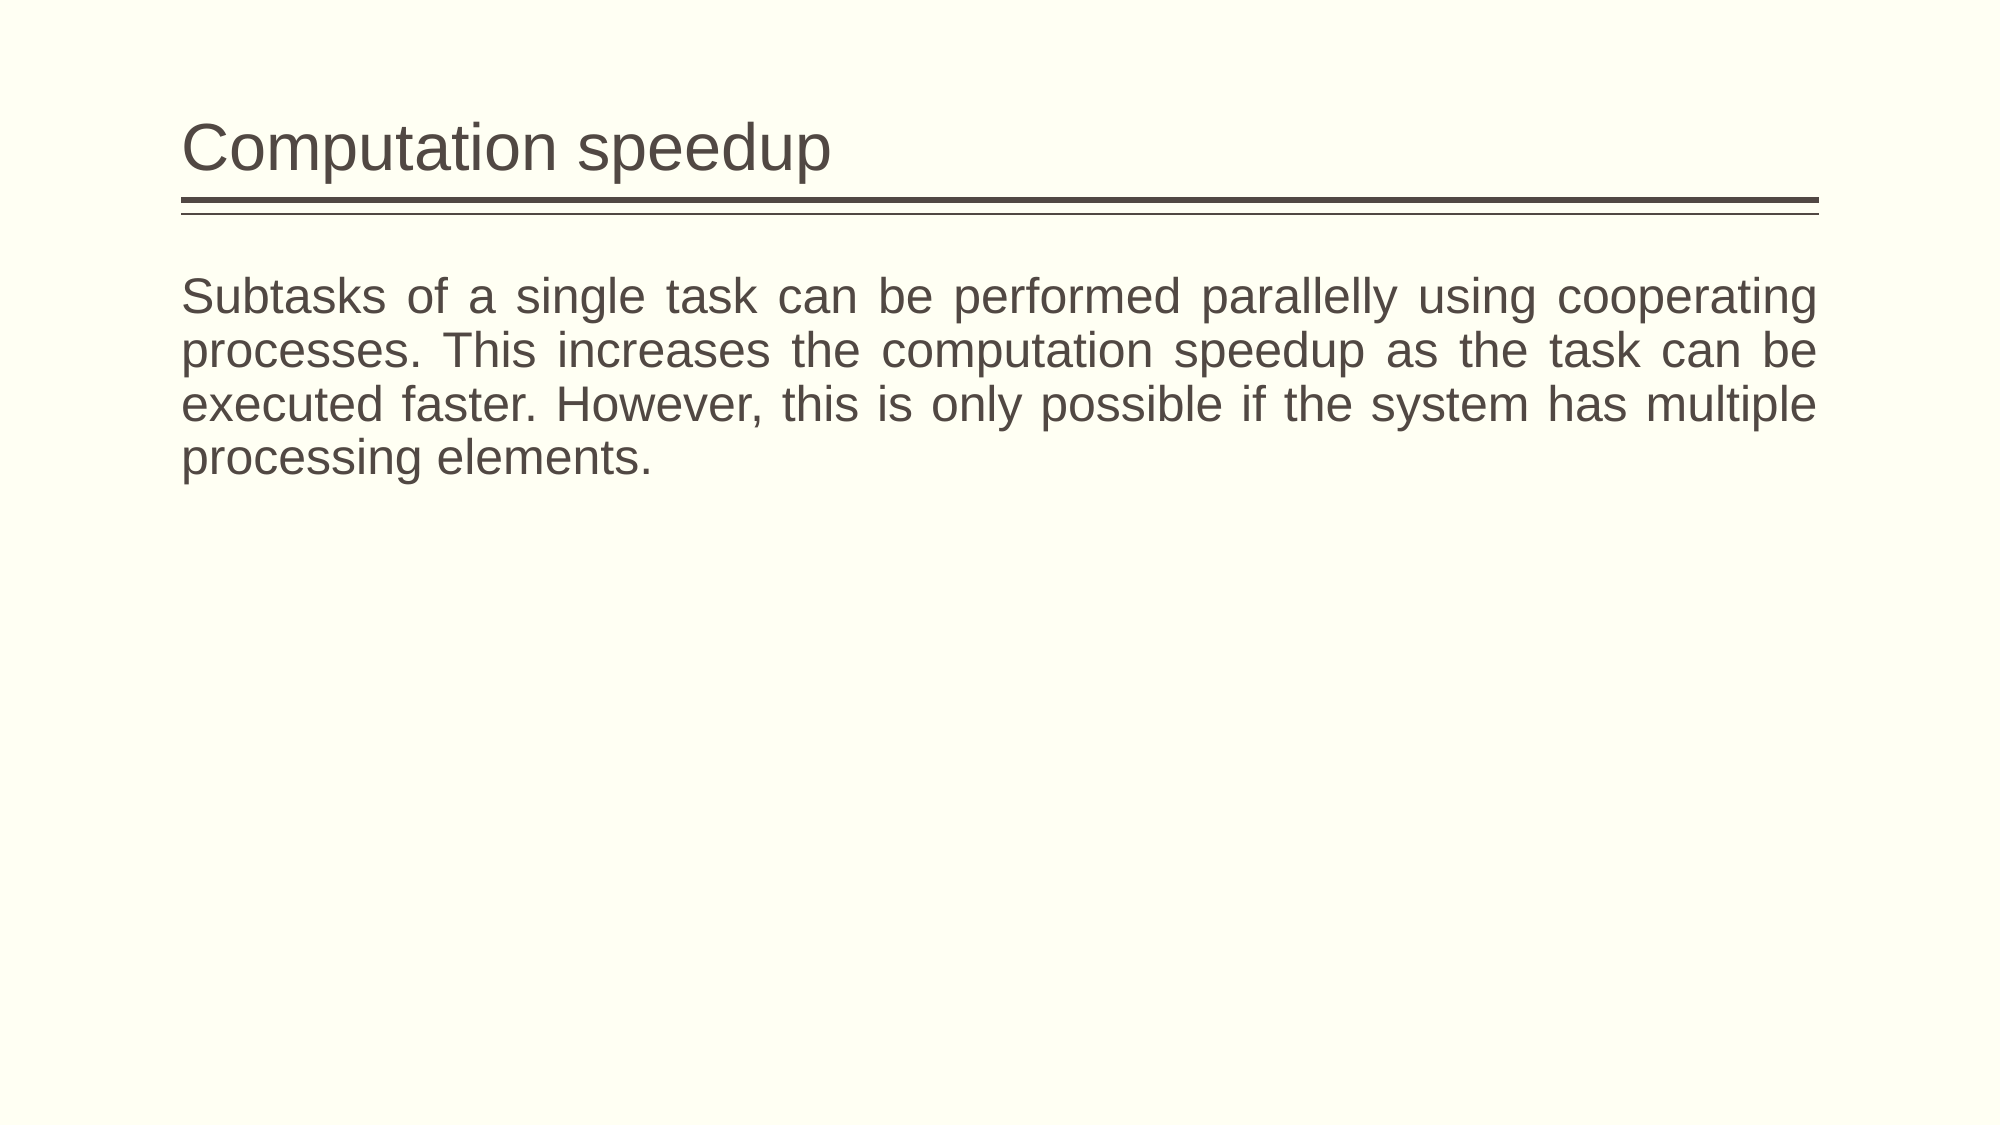

# Computation speedup
Subtasks of a single task can be performed parallelly using cooperating processes. This increases the computation speedup as the task can be executed faster. However, this is only possible if the system has multiple processing elements.